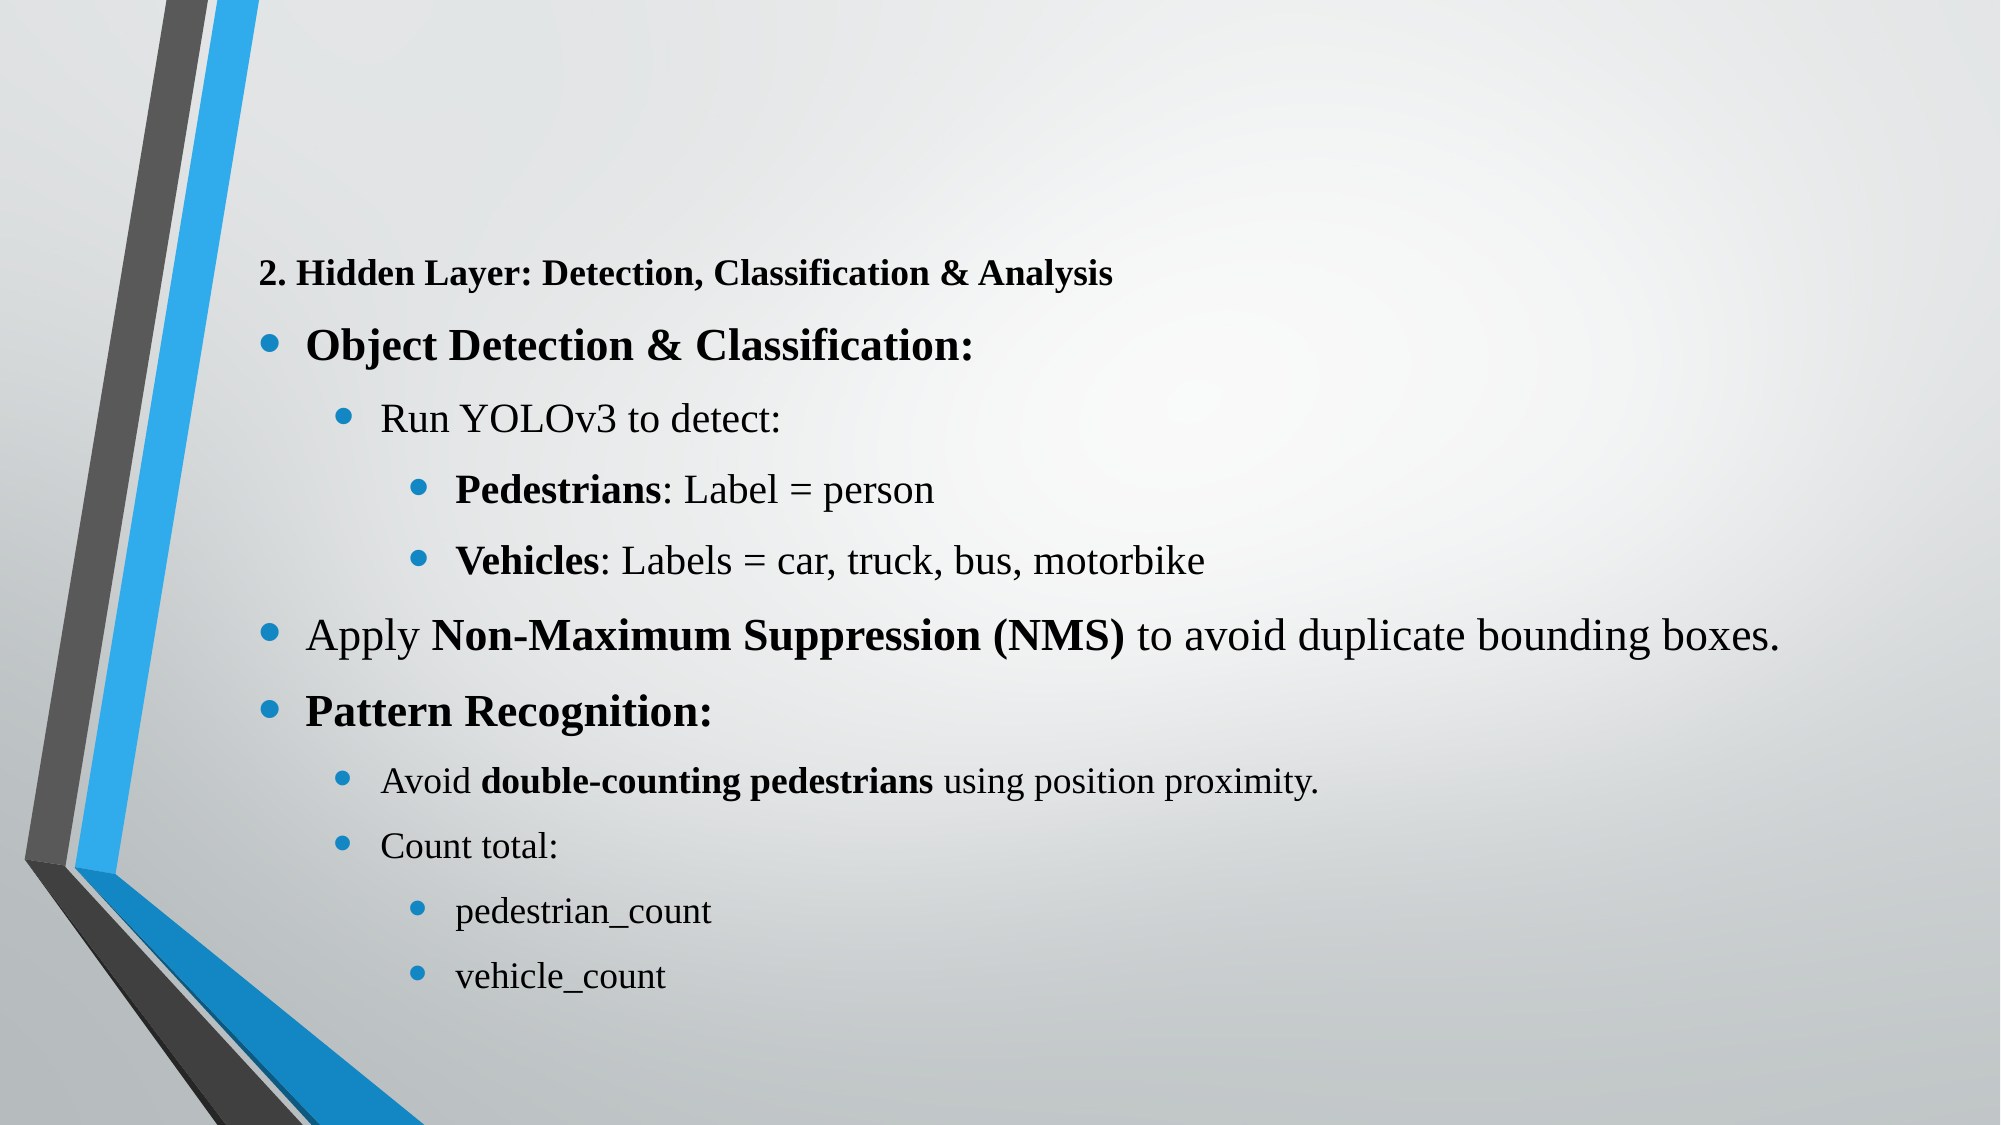

#
2. Hidden Layer: Detection, Classification & Analysis
Object Detection & Classification:
Run YOLOv3 to detect:
Pedestrians: Label = person
Vehicles: Labels = car, truck, bus, motorbike
Apply Non-Maximum Suppression (NMS) to avoid duplicate bounding boxes.
Pattern Recognition:
Avoid double-counting pedestrians using position proximity.
Count total:
pedestrian_count
vehicle_count